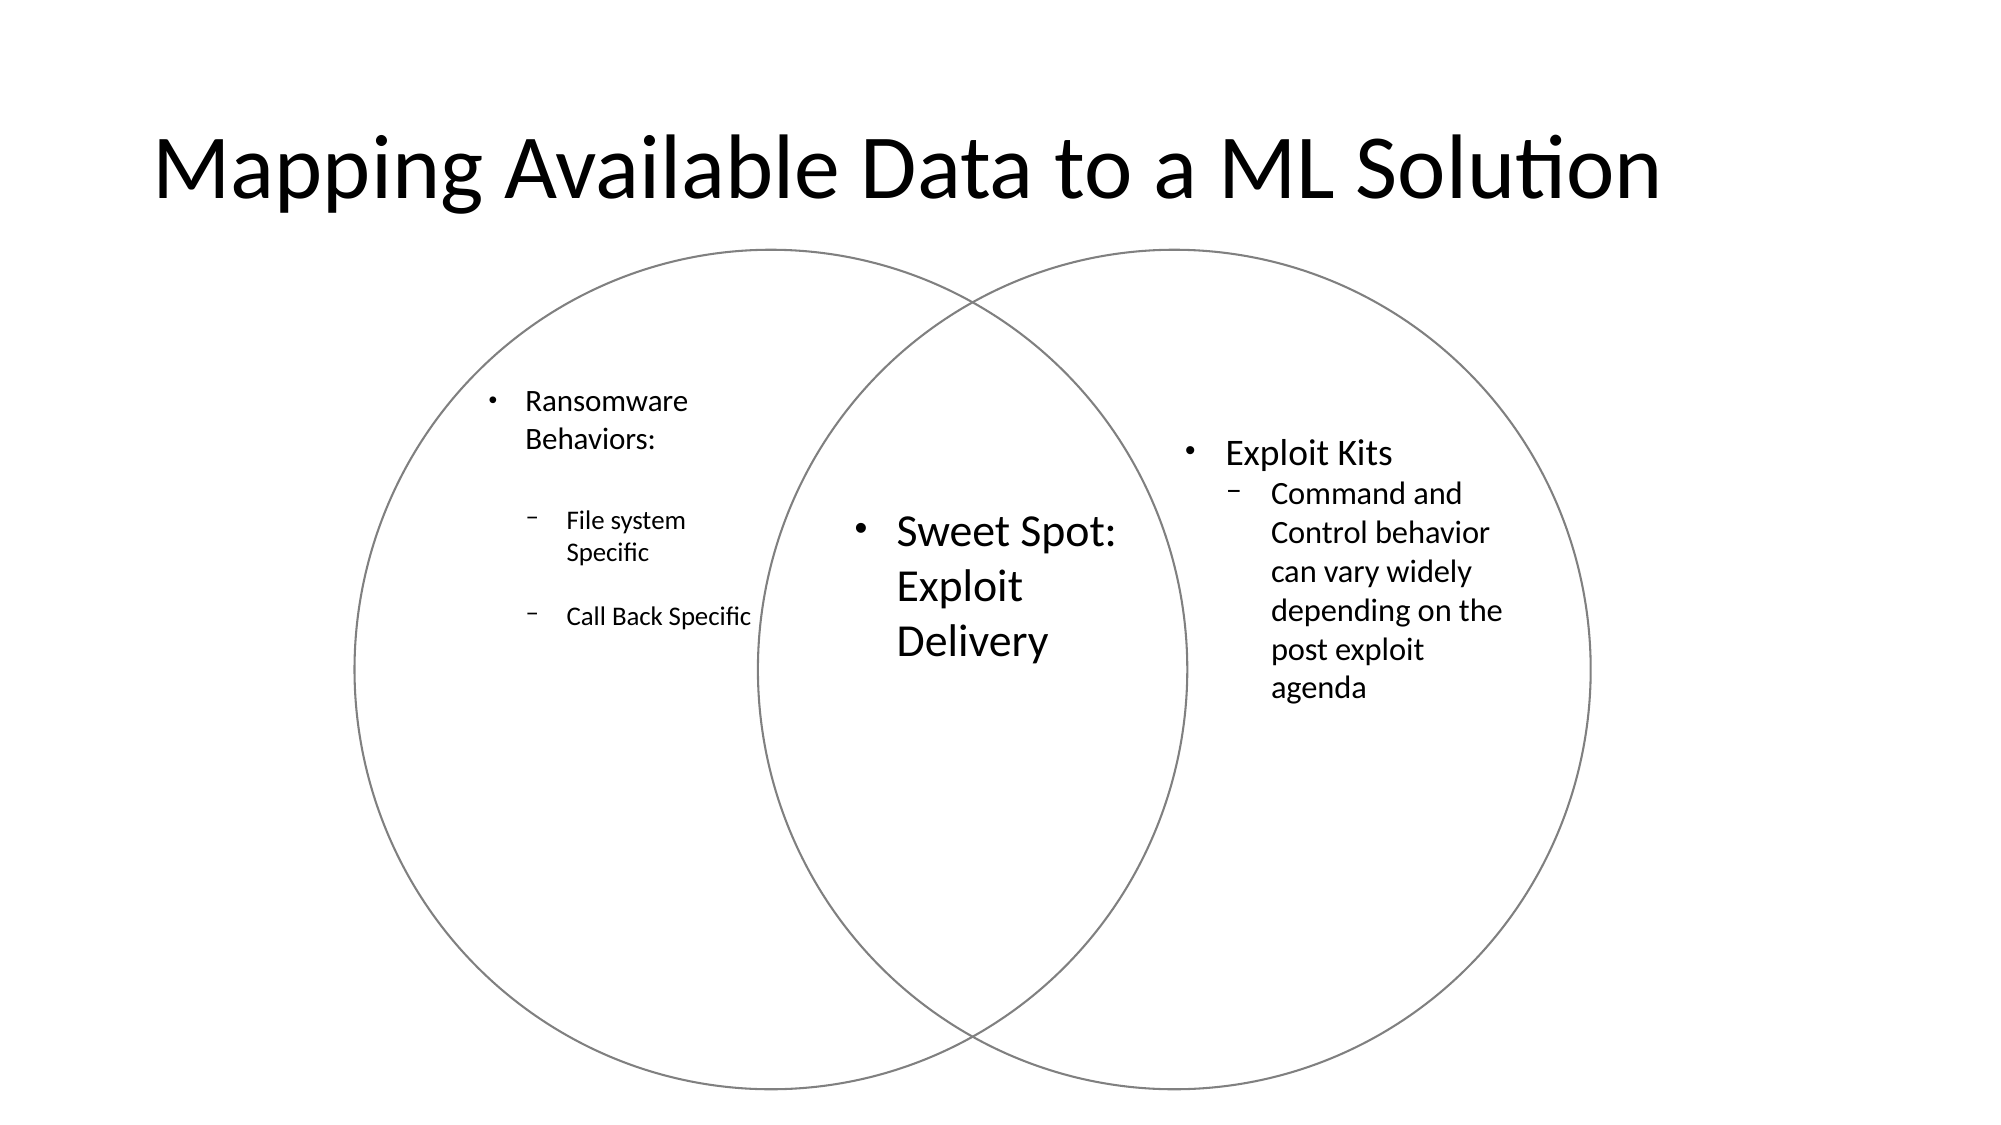

# Mapping Available Data to a ML Solution

Ransomware Behaviors:

File system Specific

Call Back Specific
Exploit Kits
Command and Control behavior can vary widely depending on the post exploit agenda
Sweet Spot: Exploit Delivery